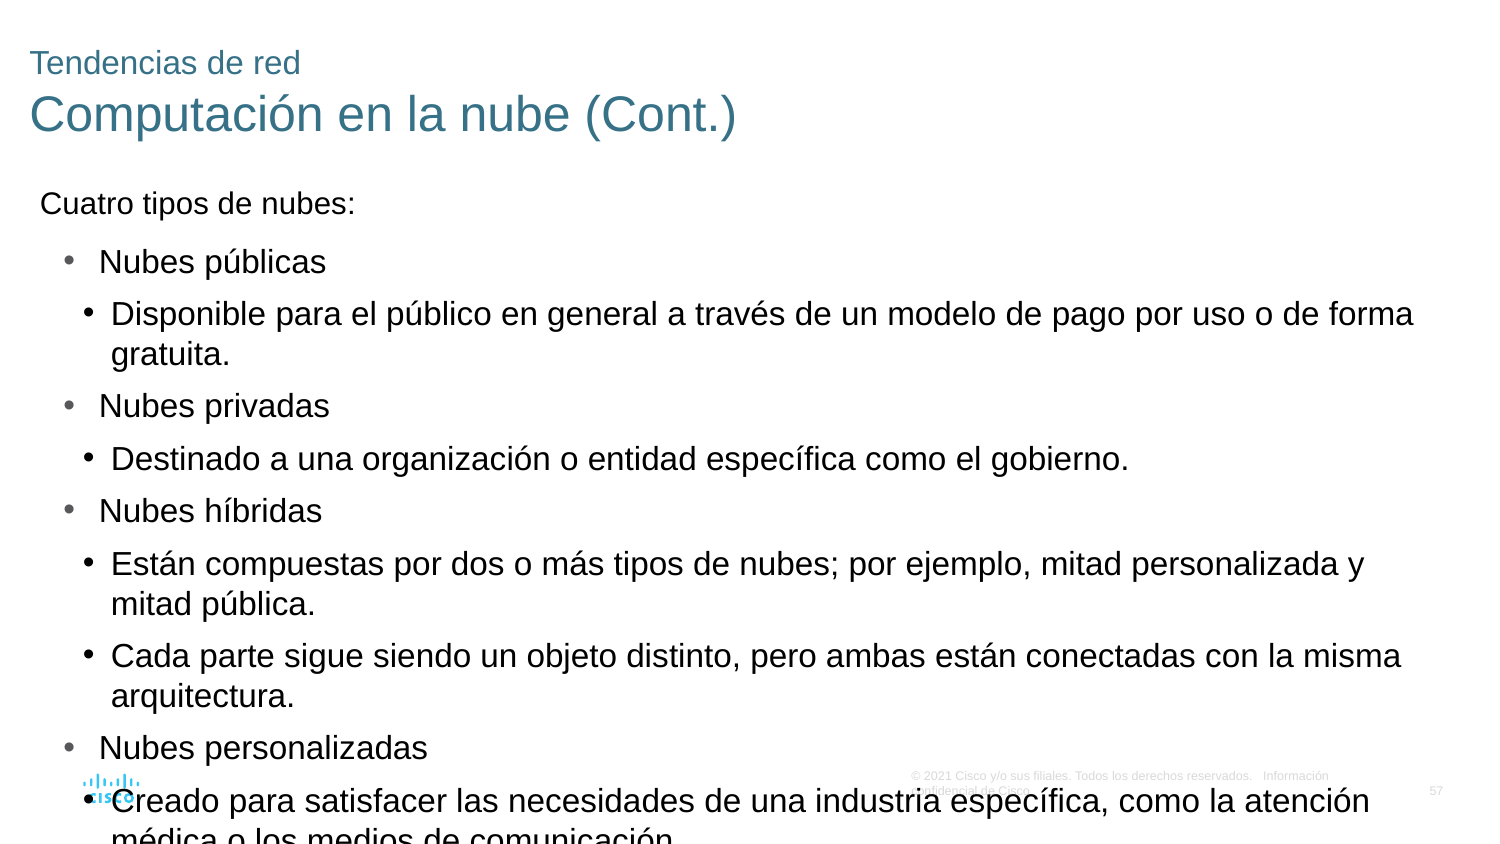

# Tendencias de red Computación en la nube (Cont.)
Cuatro tipos de nubes:
Nubes públicas
Disponible para el público en general a través de un modelo de pago por uso o de forma gratuita.
Nubes privadas
Destinado a una organización o entidad específica como el gobierno.
Nubes híbridas
Están compuestas por dos o más tipos de nubes; por ejemplo, mitad personalizada y mitad pública.
Cada parte sigue siendo un objeto distinto, pero ambas están conectadas con la misma arquitectura.
Nubes personalizadas
Creado para satisfacer las necesidades de una industria específica, como la atención médica o los medios de comunicación.
Puede ser privado o público.